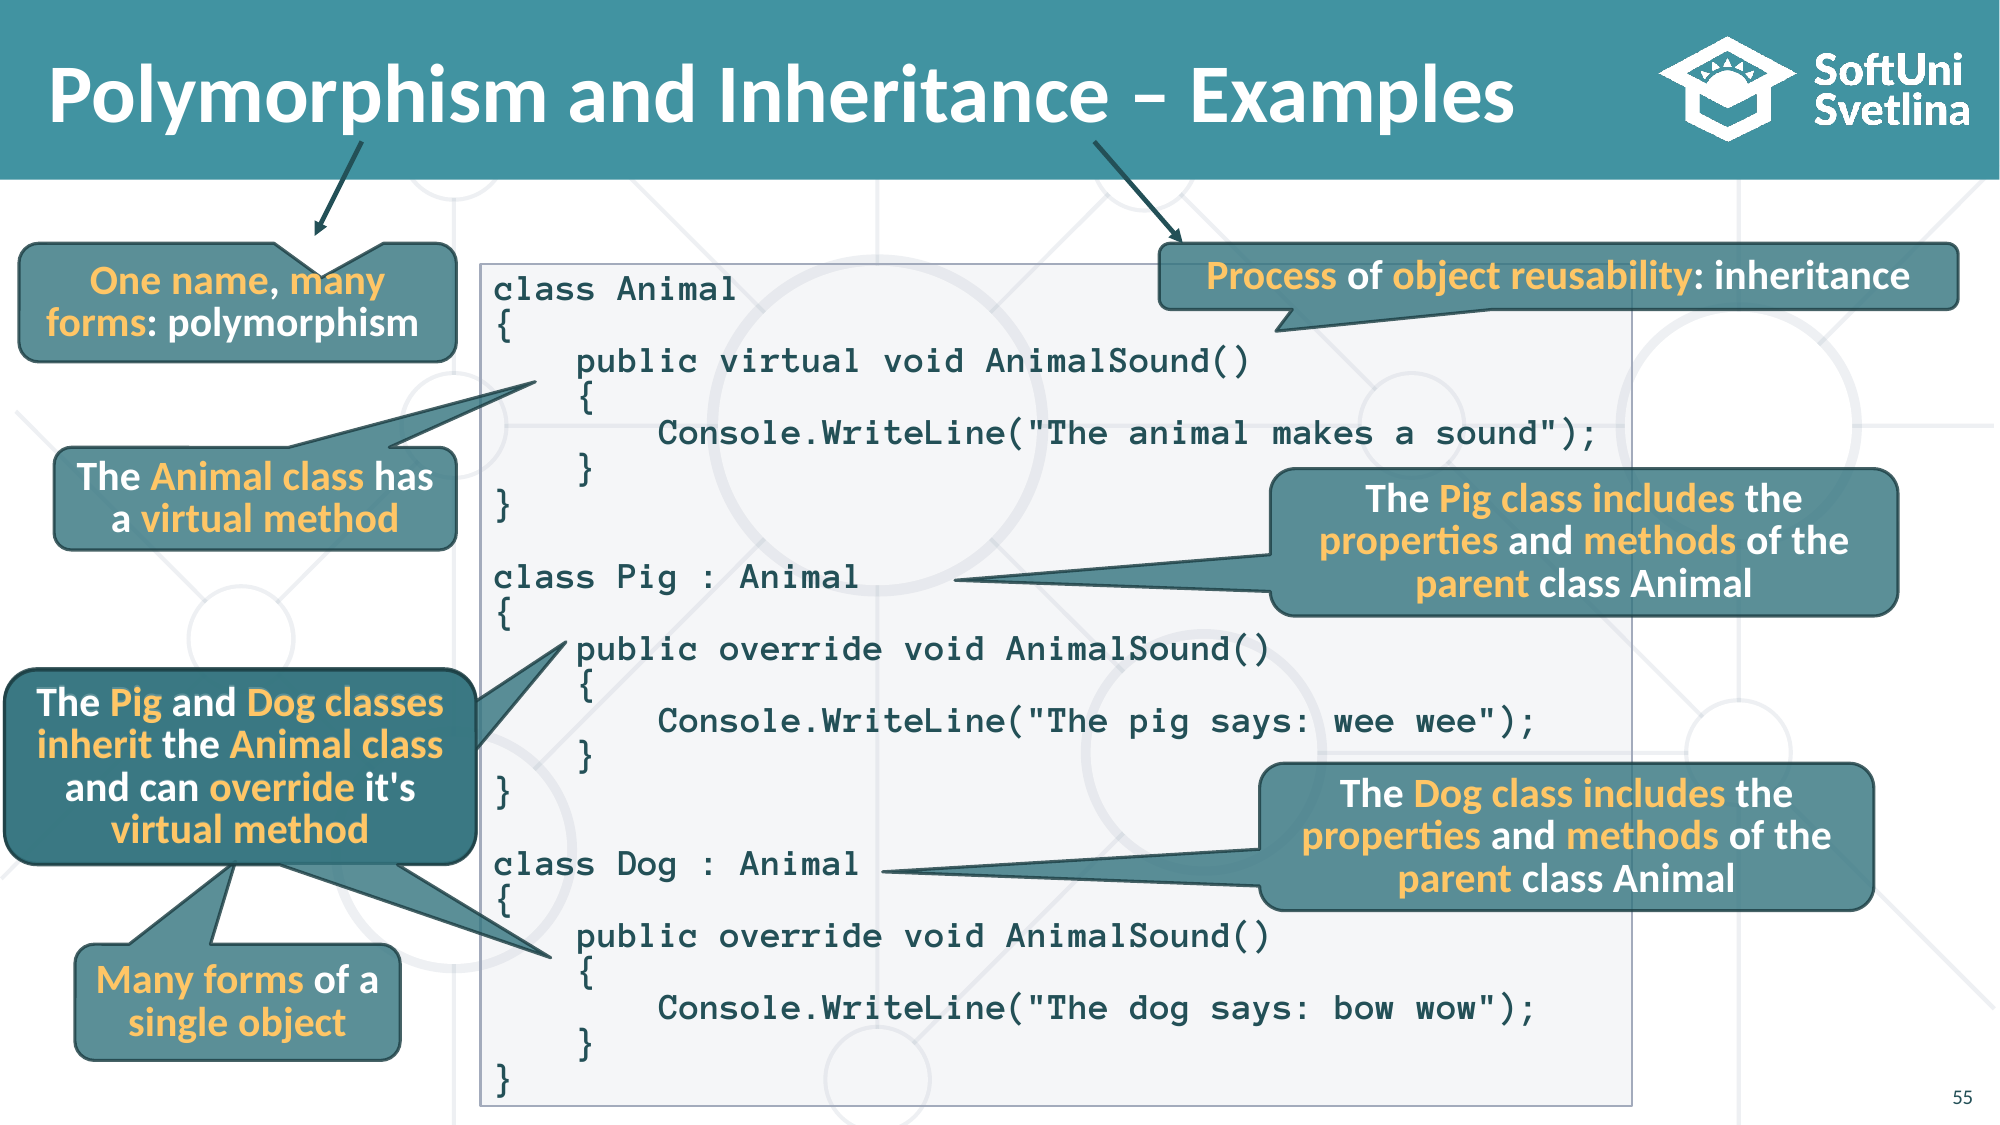

# Polymorphism and Inheritance – Examples
Process of object reusability: inheritance
One name, many forms: polymorphism
class Animal
{
    public virtual void AnimalSound()
    {
        Console.WriteLine("The animal makes a sound");
    }
}

class Pig : Animal
{
    public override void AnimalSound()
    {
        Console.WriteLine("The pig says: wee wee");
    }
}

class Dog : Animal
{
    public override void AnimalSound()
    {
        Console.WriteLine("The dog says: bow wow");
    }
}
The Animal class has a virtual method
The Pig class includes the properties and methods of the parent class Animal
The Pig and Dog classes inherit the Animal class and can override it's virtual method
The Pig and Dog classes inherit the Animal class and can override it's virtual method
The Dog class includes the properties and methods of the parent class Animal
Many forms of a single object
55